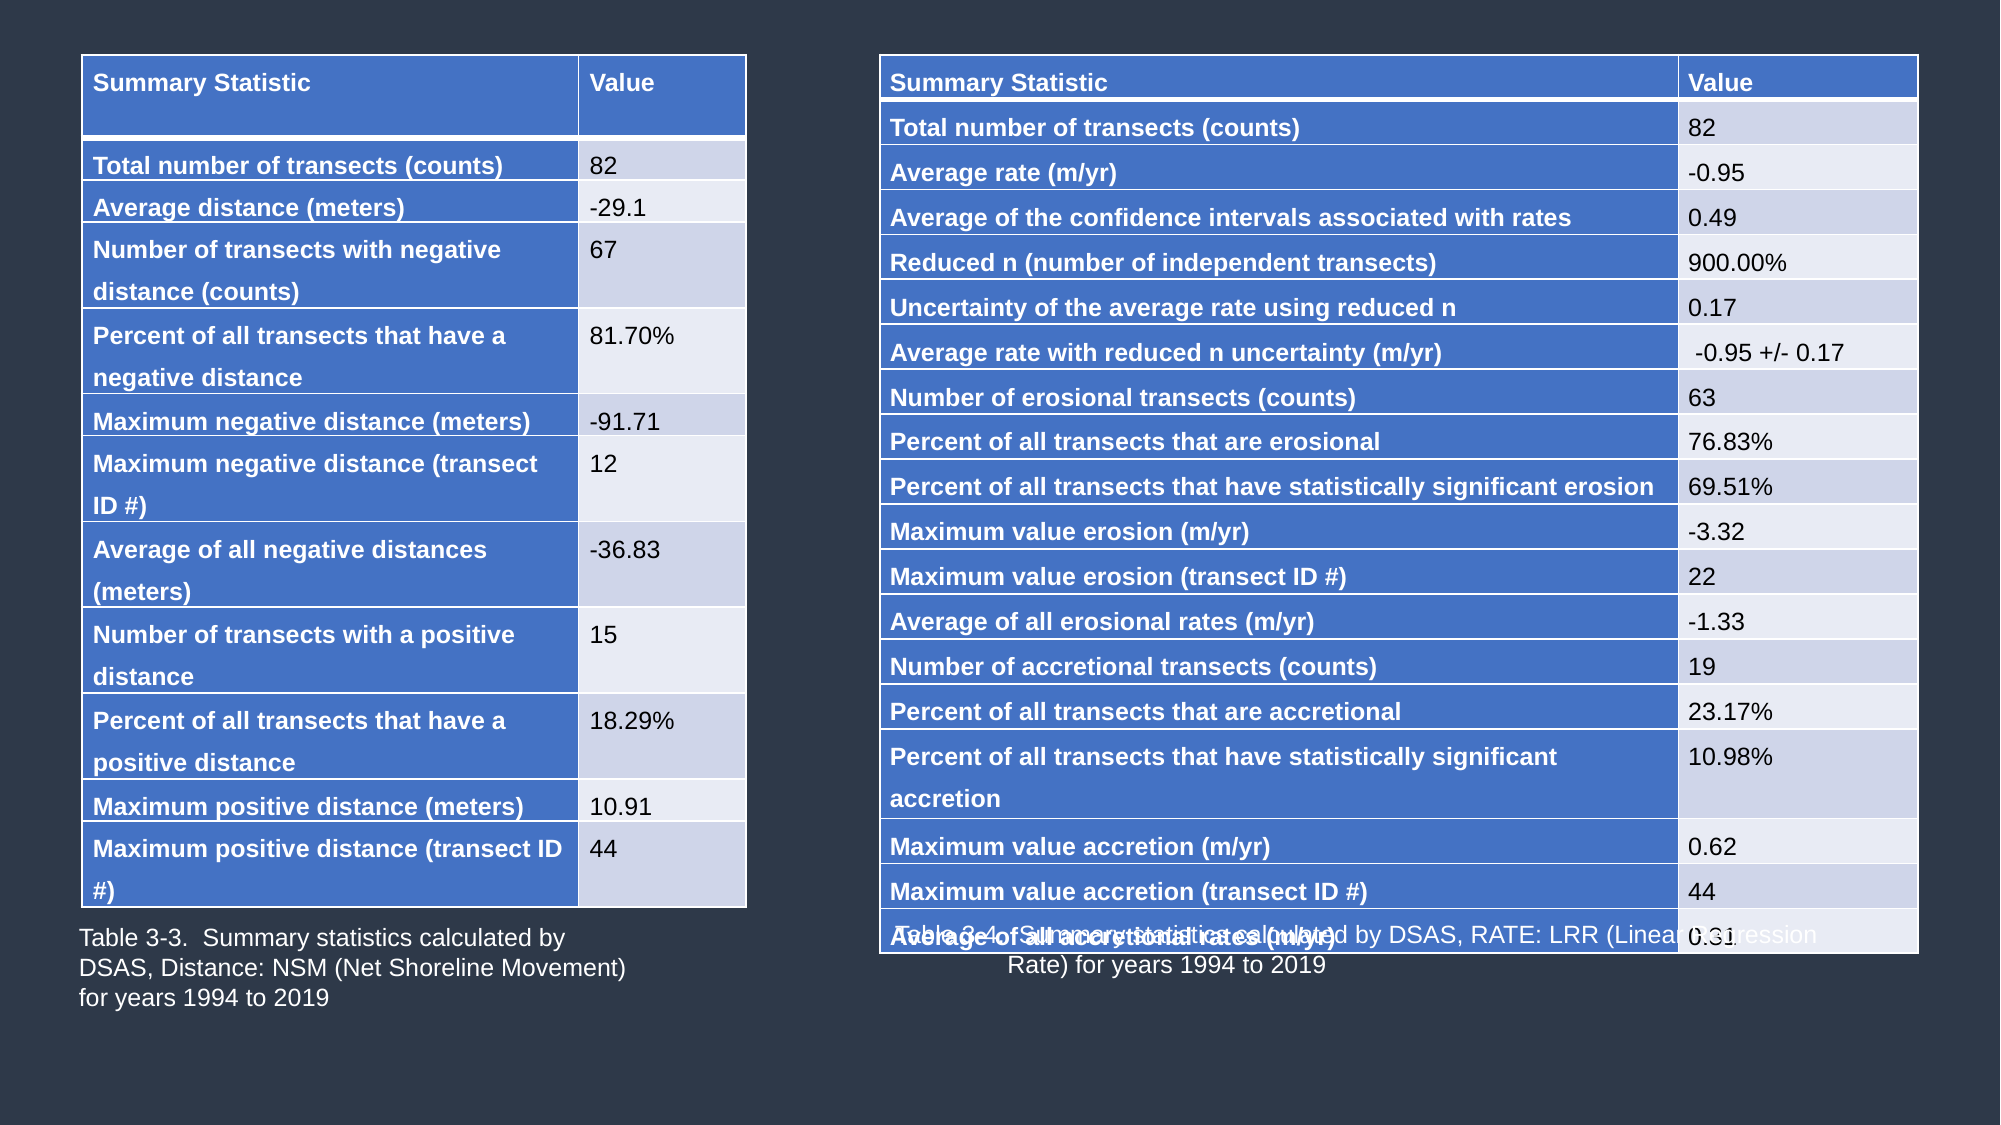

| Summary Statistic | Value |
| --- | --- |
| Total number of transects (counts) | 82 |
| Average rate (m/yr) | -0.95 |
| Average of the confidence intervals associated with rates | 0.49 |
| Reduced n (number of independent transects) | 900.00% |
| Uncertainty of the average rate using reduced n | 0.17 |
| Average rate with reduced n uncertainty (m/yr) | -0.95 +/- 0.17 |
| Number of erosional transects (counts) | 63 |
| Percent of all transects that are erosional | 76.83% |
| Percent of all transects that have statistically significant erosion | 69.51% |
| Maximum value erosion (m/yr) | -3.32 |
| Maximum value erosion (transect ID #) | 22 |
| Average of all erosional rates (m/yr) | -1.33 |
| Number of accretional transects (counts) | 19 |
| Percent of all transects that are accretional | 23.17% |
| Percent of all transects that have statistically significant accretion | 10.98% |
| Maximum value accretion (m/yr) | 0.62 |
| Maximum value accretion (transect ID #) | 44 |
| Average of all accretional rates (m/yr) | 0.31 |
| Summary Statistic | Value |
| --- | --- |
| Total number of transects (counts) | 82 |
| Average distance (meters) | -29.1 |
| Number of transects with negative distance (counts) | 67 |
| Percent of all transects that have a negative distance | 81.70% |
| Maximum negative distance (meters) | -91.71 |
| Maximum negative distance (transect ID #) | 12 |
| Average of all negative distances (meters) | -36.83 |
| Number of transects with a positive distance | 15 |
| Percent of all transects that have a positive distance | 18.29% |
| Maximum positive distance (meters) | 10.91 |
| Maximum positive distance (transect ID #) | 44 |
Table 3-4.  Summary statistics calculated by DSAS, RATE: LRR (Linear Regression Rate) for years 1994 to 2019
Table 3-3.  Summary statistics calculated by DSAS, Distance: NSM (Net Shoreline Movement) for years 1994 to 2019